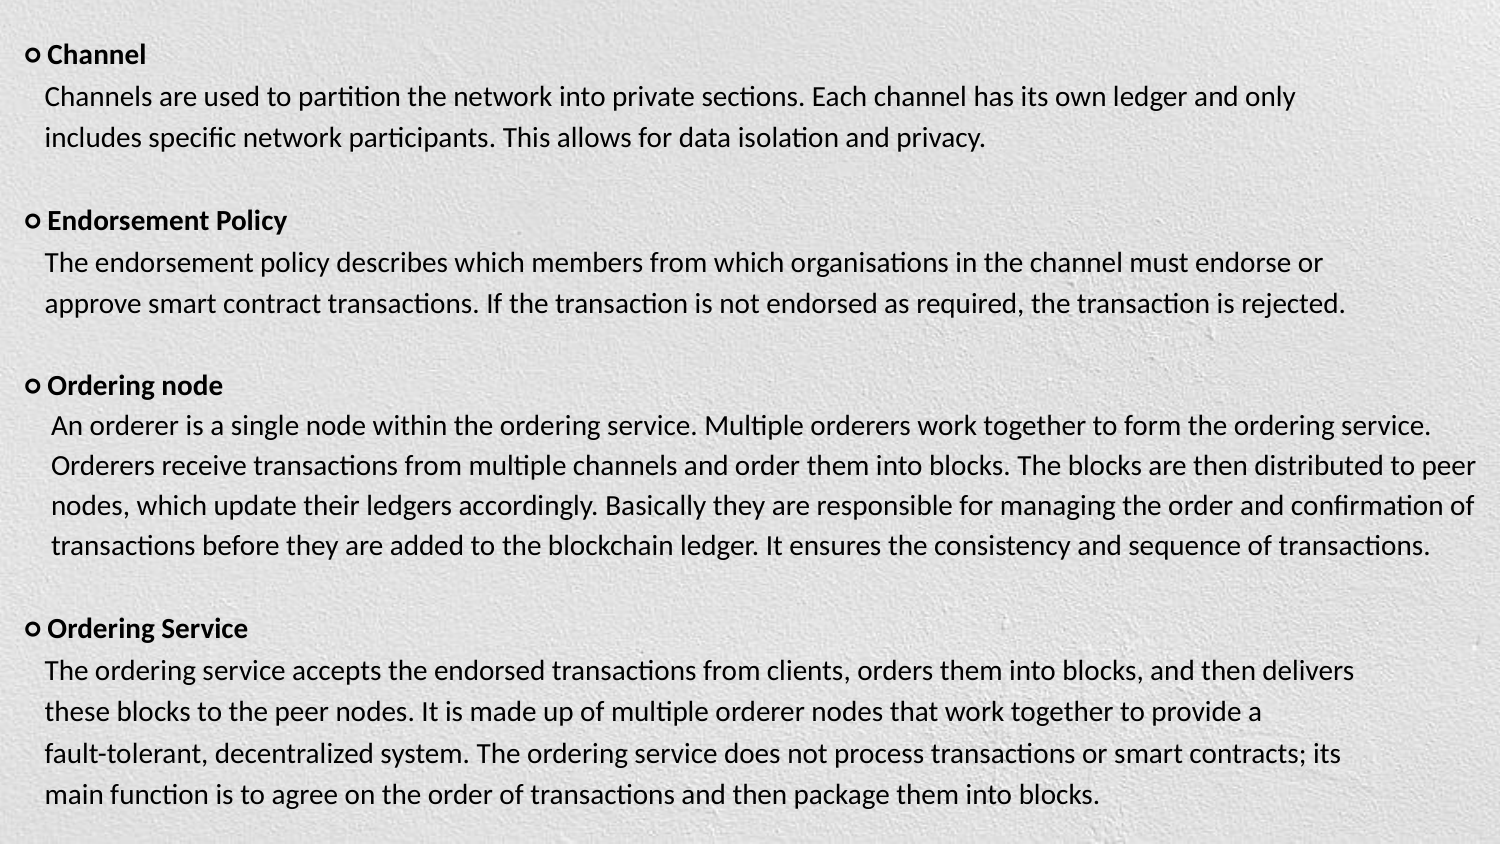

○ Channel
   Channels are used to partition the network into private sections. Each channel has its own ledger and only
   includes specific network participants. This allows for data isolation and privacy.

○ Endorsement Policy
   The endorsement policy describes which members from which organisations in the channel must endorse or
   approve smart contract transactions. If the transaction is not endorsed as required, the transaction is rejected.

○ Ordering node
    An orderer is a single node within the ordering service. Multiple orderers work together to form the ordering service.
    Orderers receive transactions from multiple channels and order them into blocks. The blocks are then distributed to peer
    nodes, which update their ledgers accordingly. Basically they are responsible for managing the order and confirmation of
    transactions before they are added to the blockchain ledger. It ensures the consistency and sequence of transactions.

○ Ordering Service
   The ordering service accepts the endorsed transactions from clients, orders them into blocks, and then delivers
   these blocks to the peer nodes. It is made up of multiple orderer nodes that work together to provide a
   fault-tolerant, decentralized system. The ordering service does not process transactions or smart contracts; its
   main function is to agree on the order of transactions and then package them into blocks.